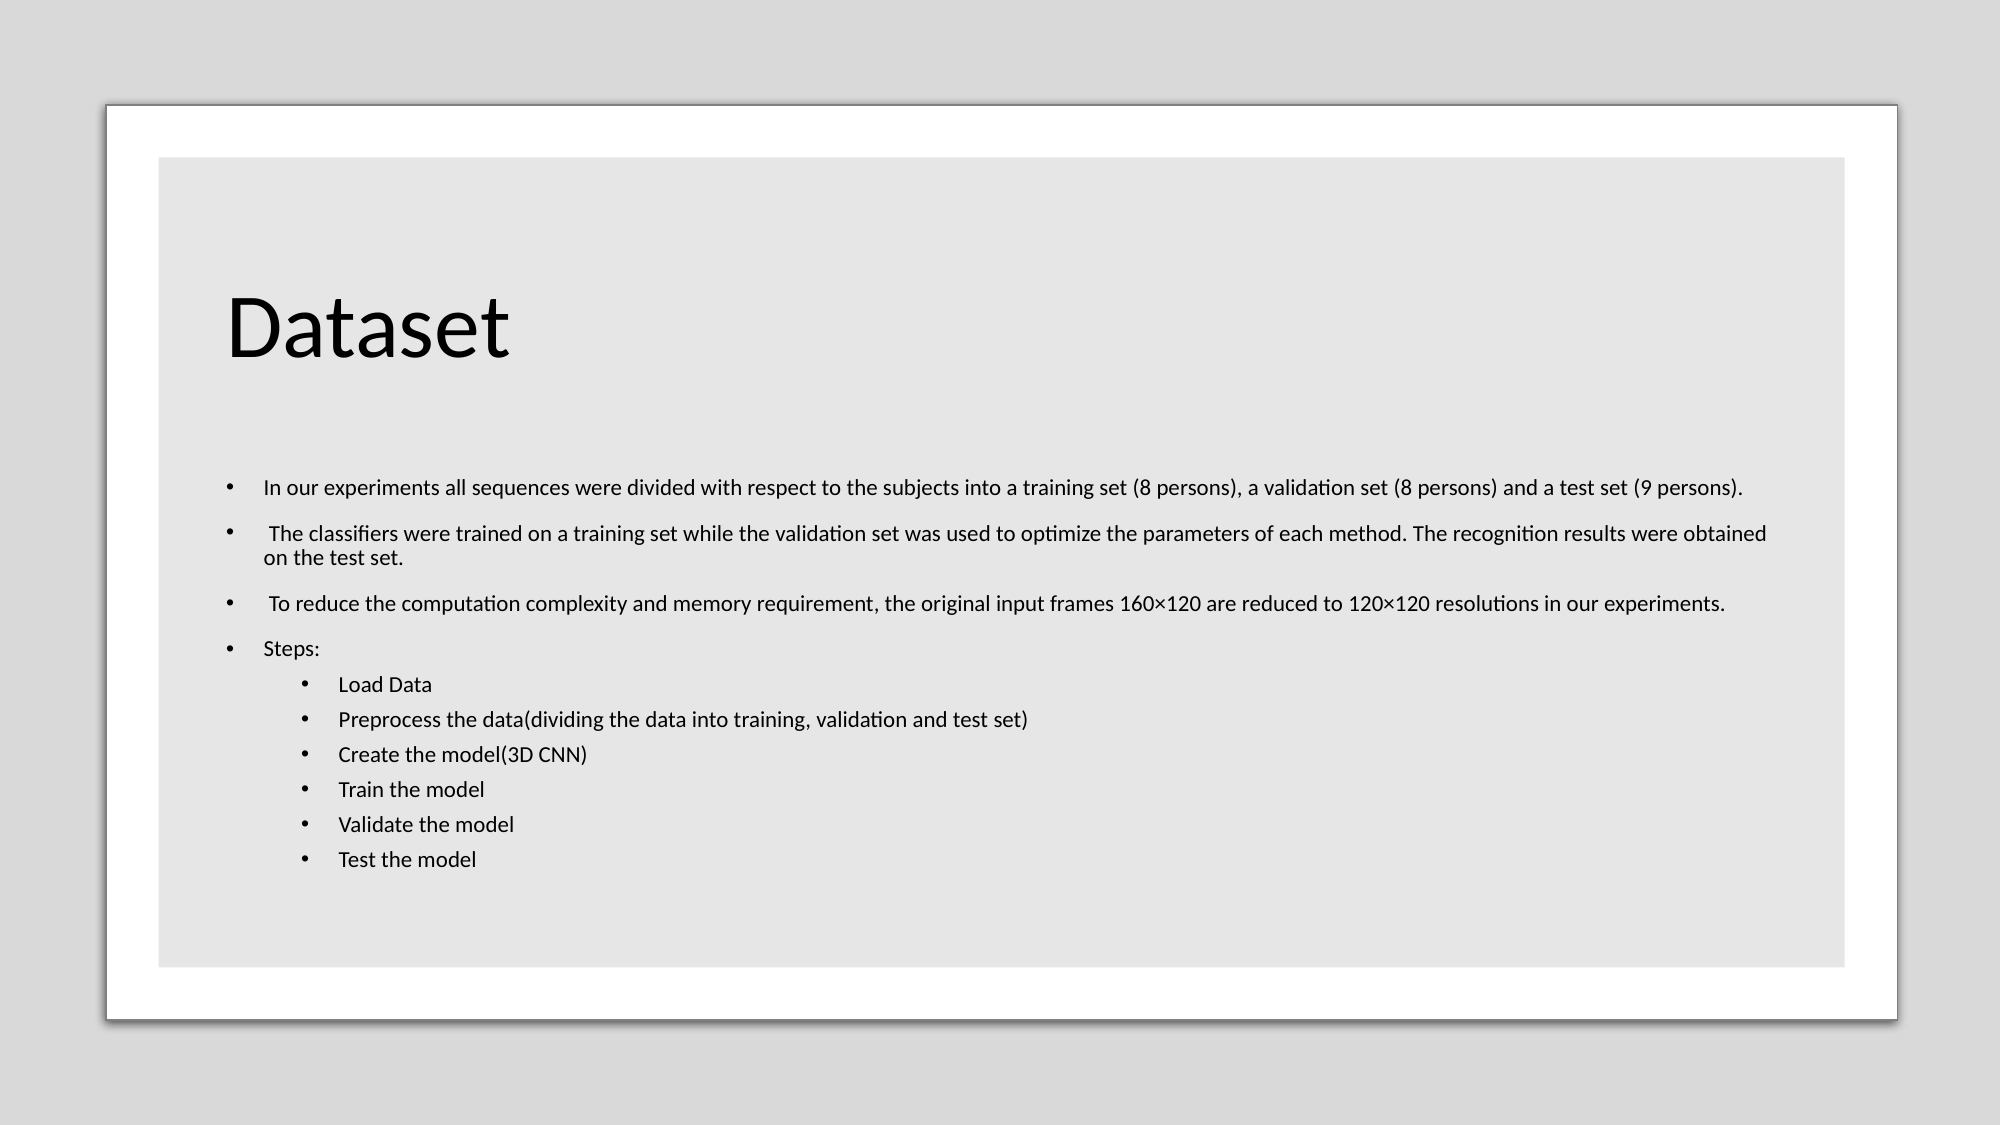

# Dataset
In our experiments all sequences were divided with respect to the subjects into a training set (8 persons), a validation set (8 persons) and a test set (9 persons).
 The classifiers were trained on a training set while the validation set was used to optimize the parameters of each method. The recognition results were obtained on the test set.
 To reduce the computation complexity and memory requirement, the original input frames 160×120 are reduced to 120×120 resolutions in our experiments.
Steps:
Load Data
Preprocess the data(dividing the data into training, validation and test set)
Create the model(3D CNN)
Train the model
Validate the model
Test the model